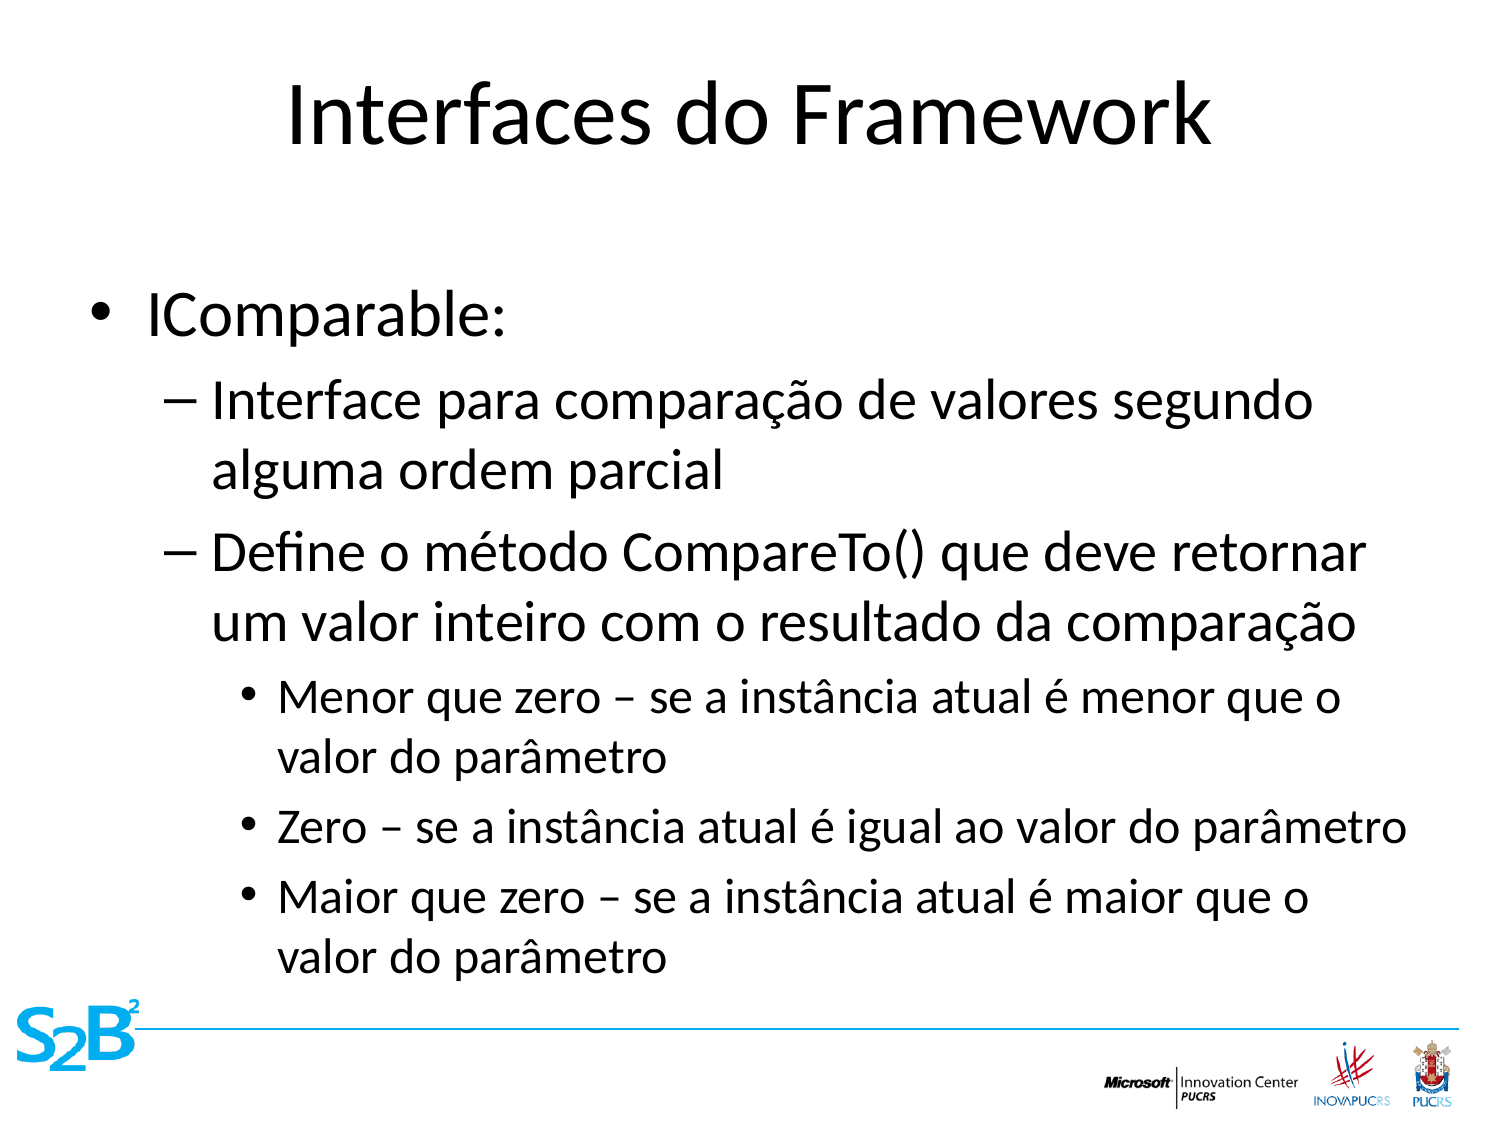

# Interfaces do Framework
IComparable:
Interface para comparação de valores segundo alguma ordem parcial
Define o método CompareTo() que deve retornar um valor inteiro com o resultado da comparação
Menor que zero – se a instância atual é menor que o valor do parâmetro
Zero – se a instância atual é igual ao valor do parâmetro
Maior que zero – se a instância atual é maior que o valor do parâmetro